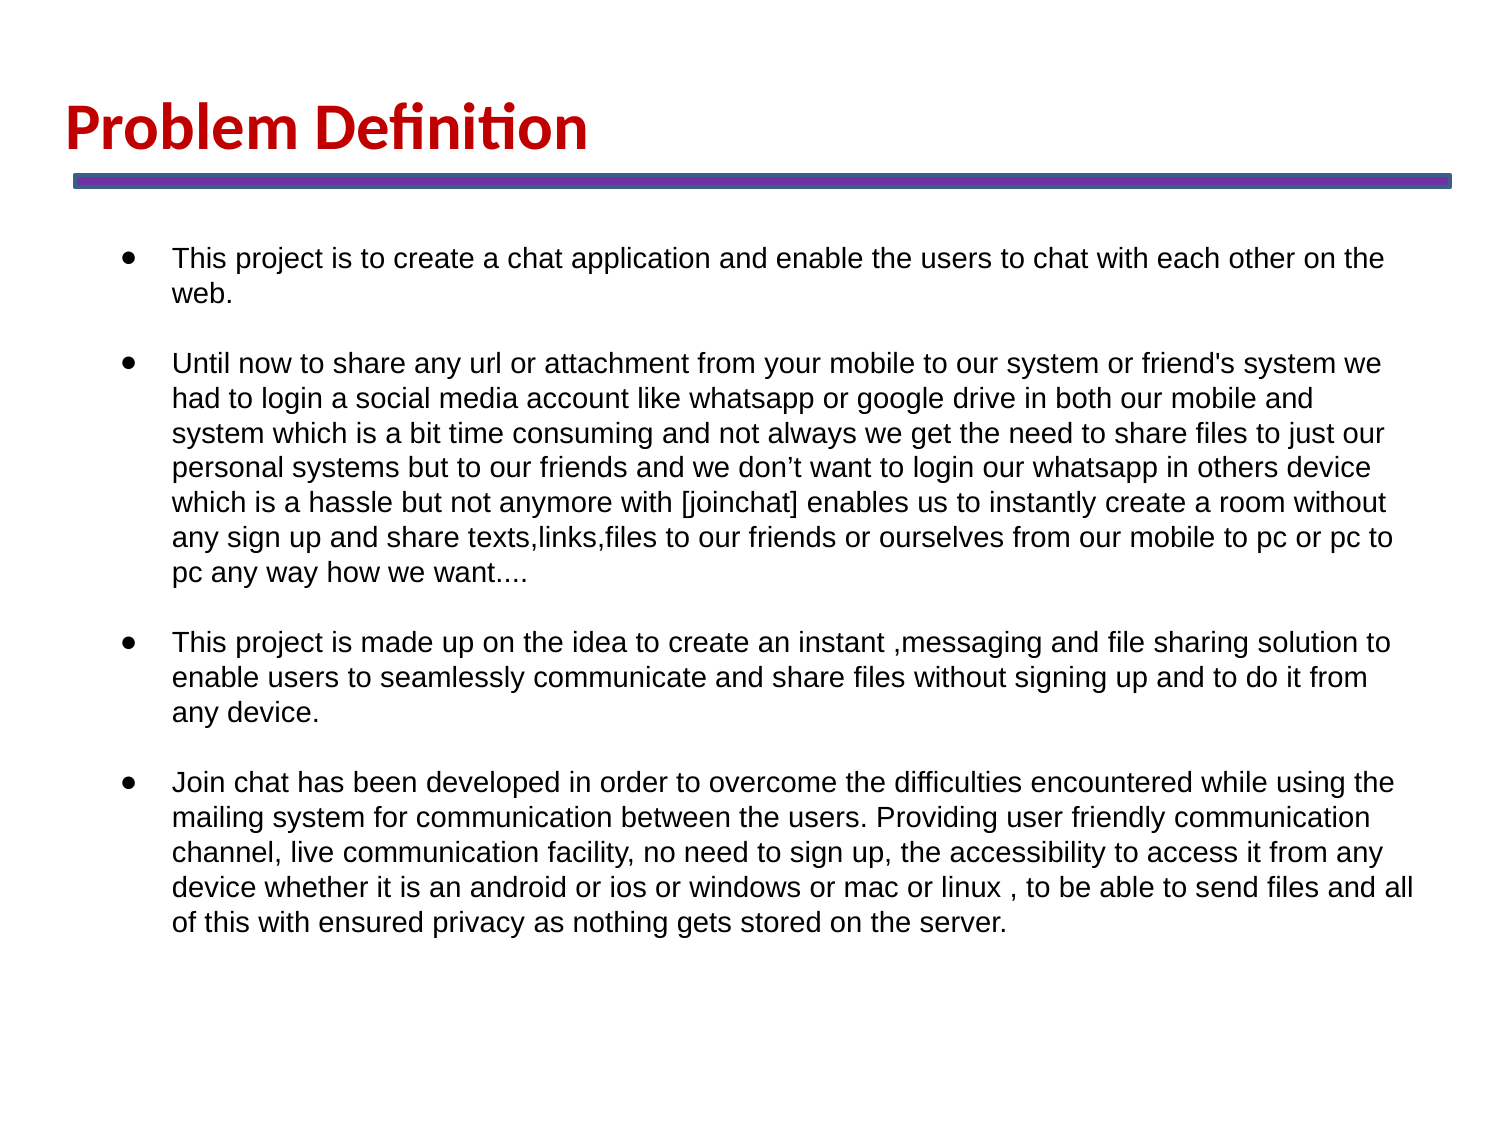

Problem Definition

This project is to create a chat application and enable the users to chat with each other on the web.

Until now to share any url or attachment from your mobile to our system or friend's system we had to login a social media account like whatsapp or google drive in both our mobile and system which is a bit time consuming and not always we get the need to share files to just our personal systems but to our friends and we don’t want to login our whatsapp in others device which is a hassle but not anymore with [joinchat] enables us to instantly create a room without any sign up and share texts,links,files to our friends or ourselves from our mobile to pc or pc to pc any way how we want....

This project is made up on the idea to create an instant ,messaging and file sharing solution to enable users to seamlessly communicate and share files without signing up and to do it from any device.

Join chat has been developed in order to overcome the difficulties encountered while using the mailing system for communication between the users. Providing user friendly communication channel, live communication facility, no need to sign up, the accessibility to access it from any device whether it is an android or ios or windows or mac or linux , to be able to send files and all of this with ensured privacy as nothing gets stored on the server.